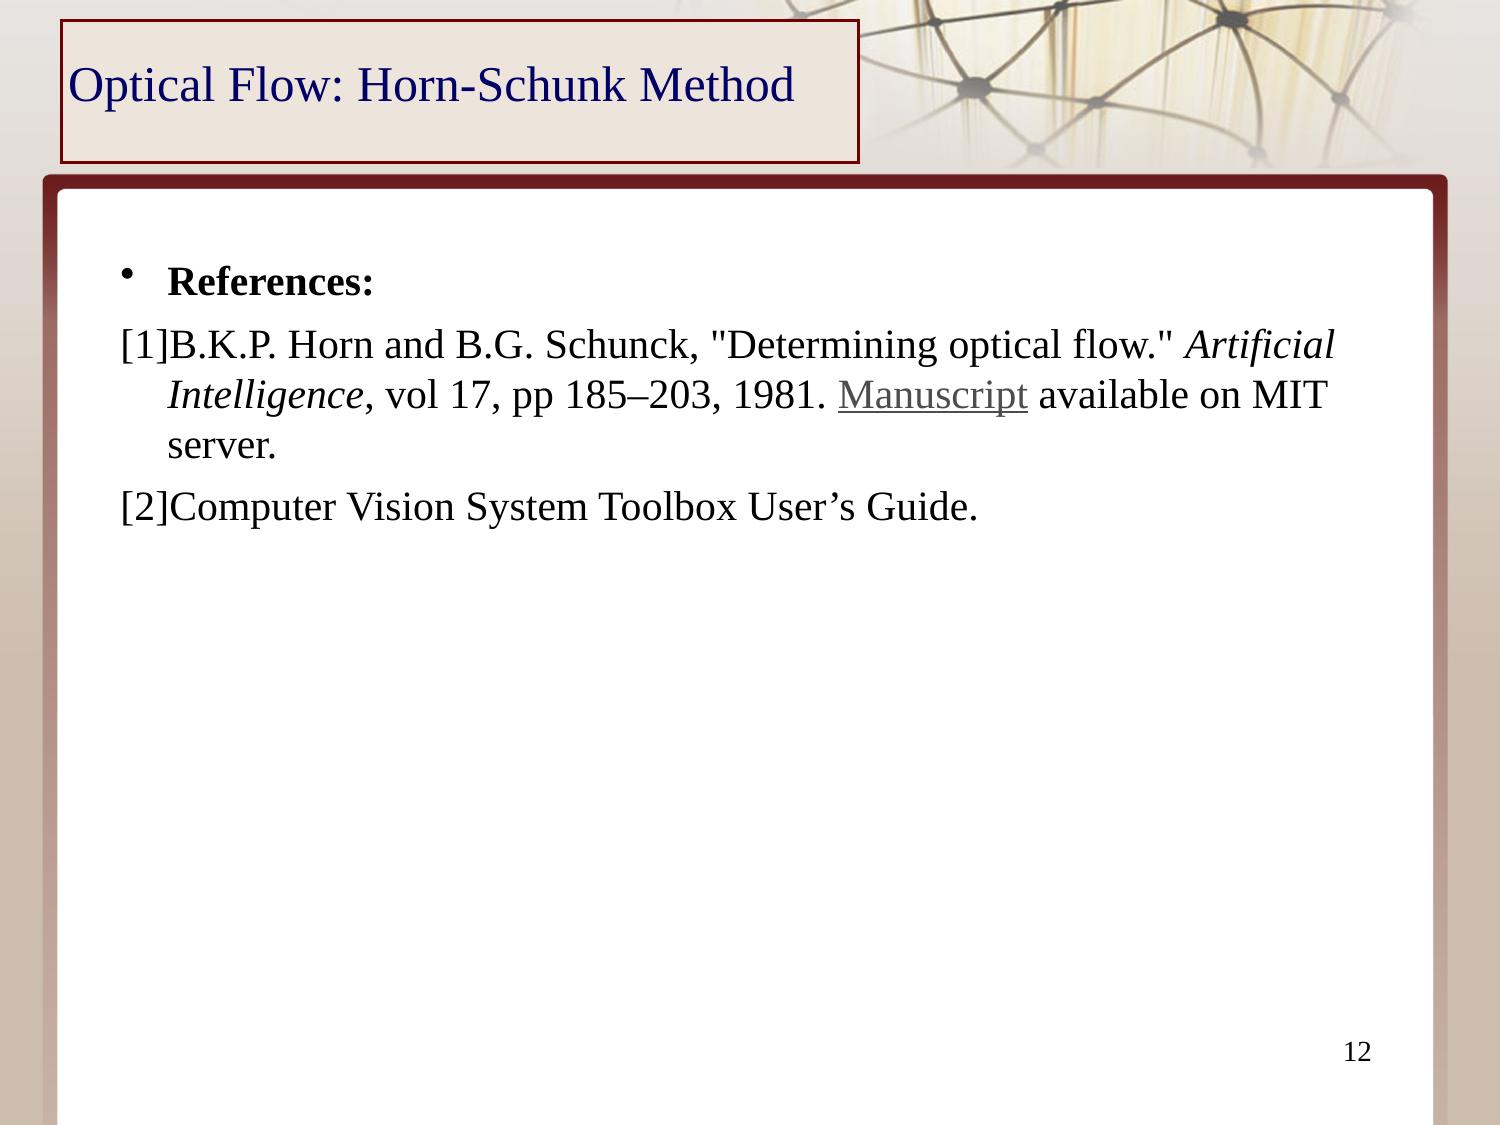

# Optical Flow: Horn-Schunk Method
References:
[1]B.K.P. Horn and B.G. Schunck, "Determining optical flow." Artificial Intelligence, vol 17, pp 185–203, 1981. Manuscript available on MIT server.
[2]Computer Vision System Toolbox User’s Guide.

12